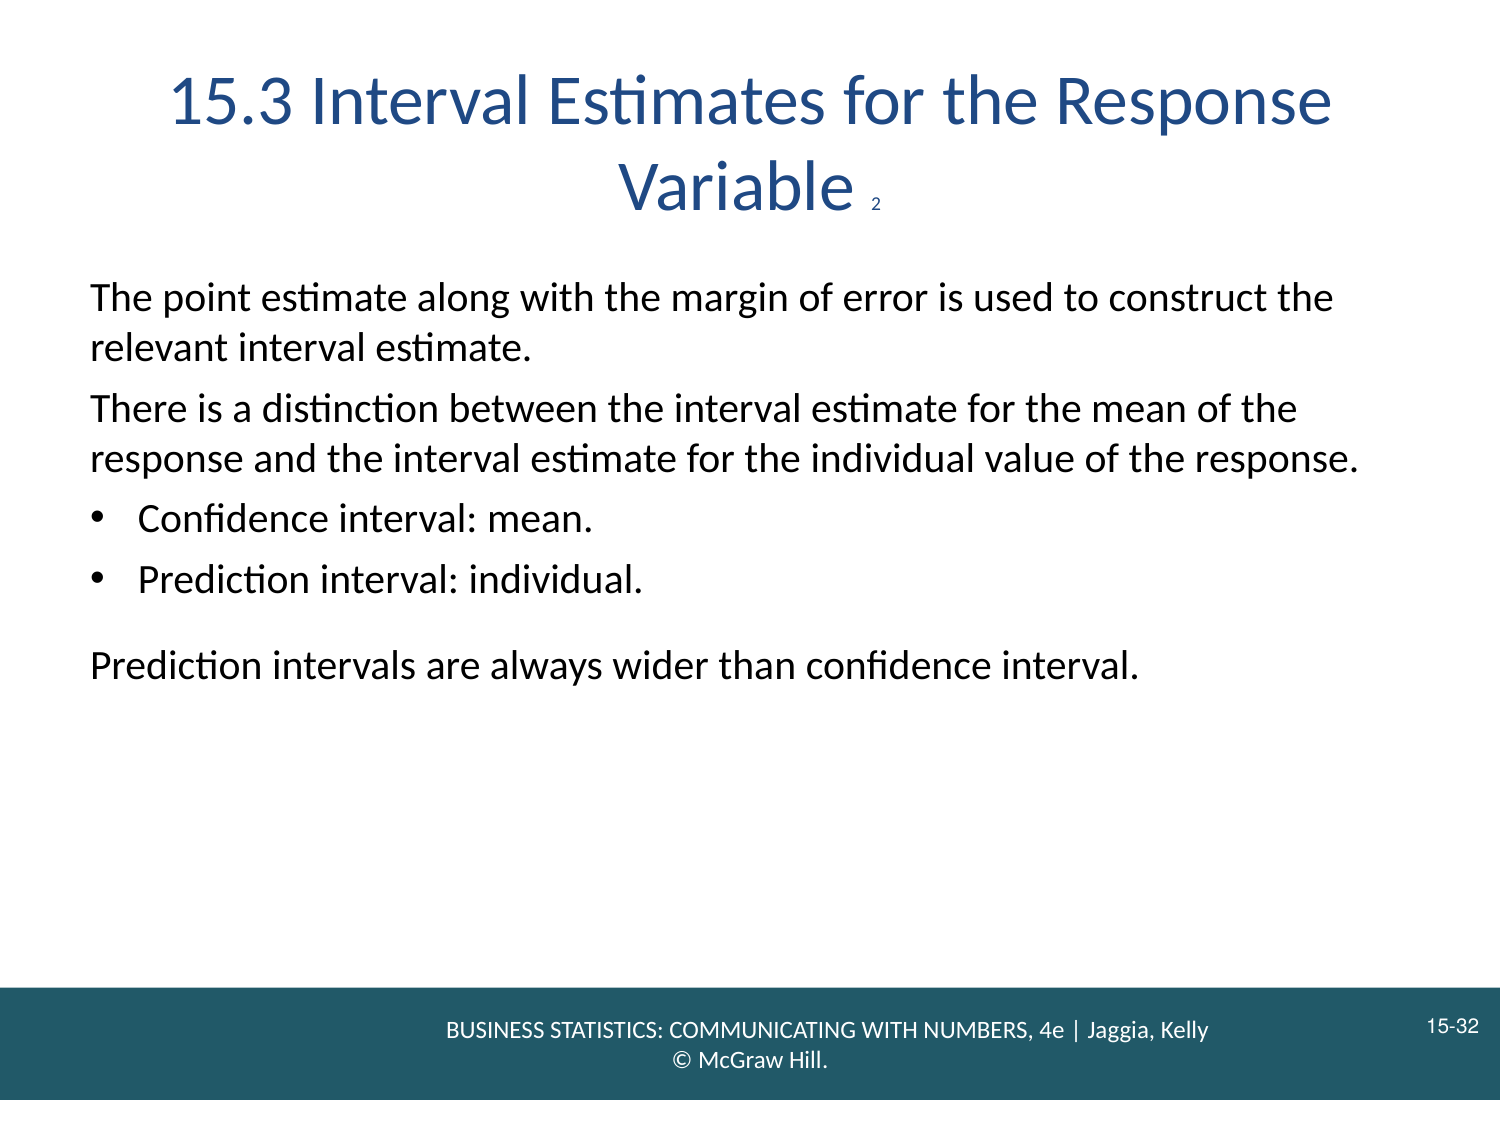

# 15.3 Interval Estimates for the Response Variable 2
The point estimate along with the margin of error is used to construct the relevant interval estimate.
There is a distinction between the interval estimate for the mean of the response and the interval estimate for the individual value of the response.
Confidence interval: mean.
Prediction interval: individual.
Prediction intervals are always wider than confidence interval.